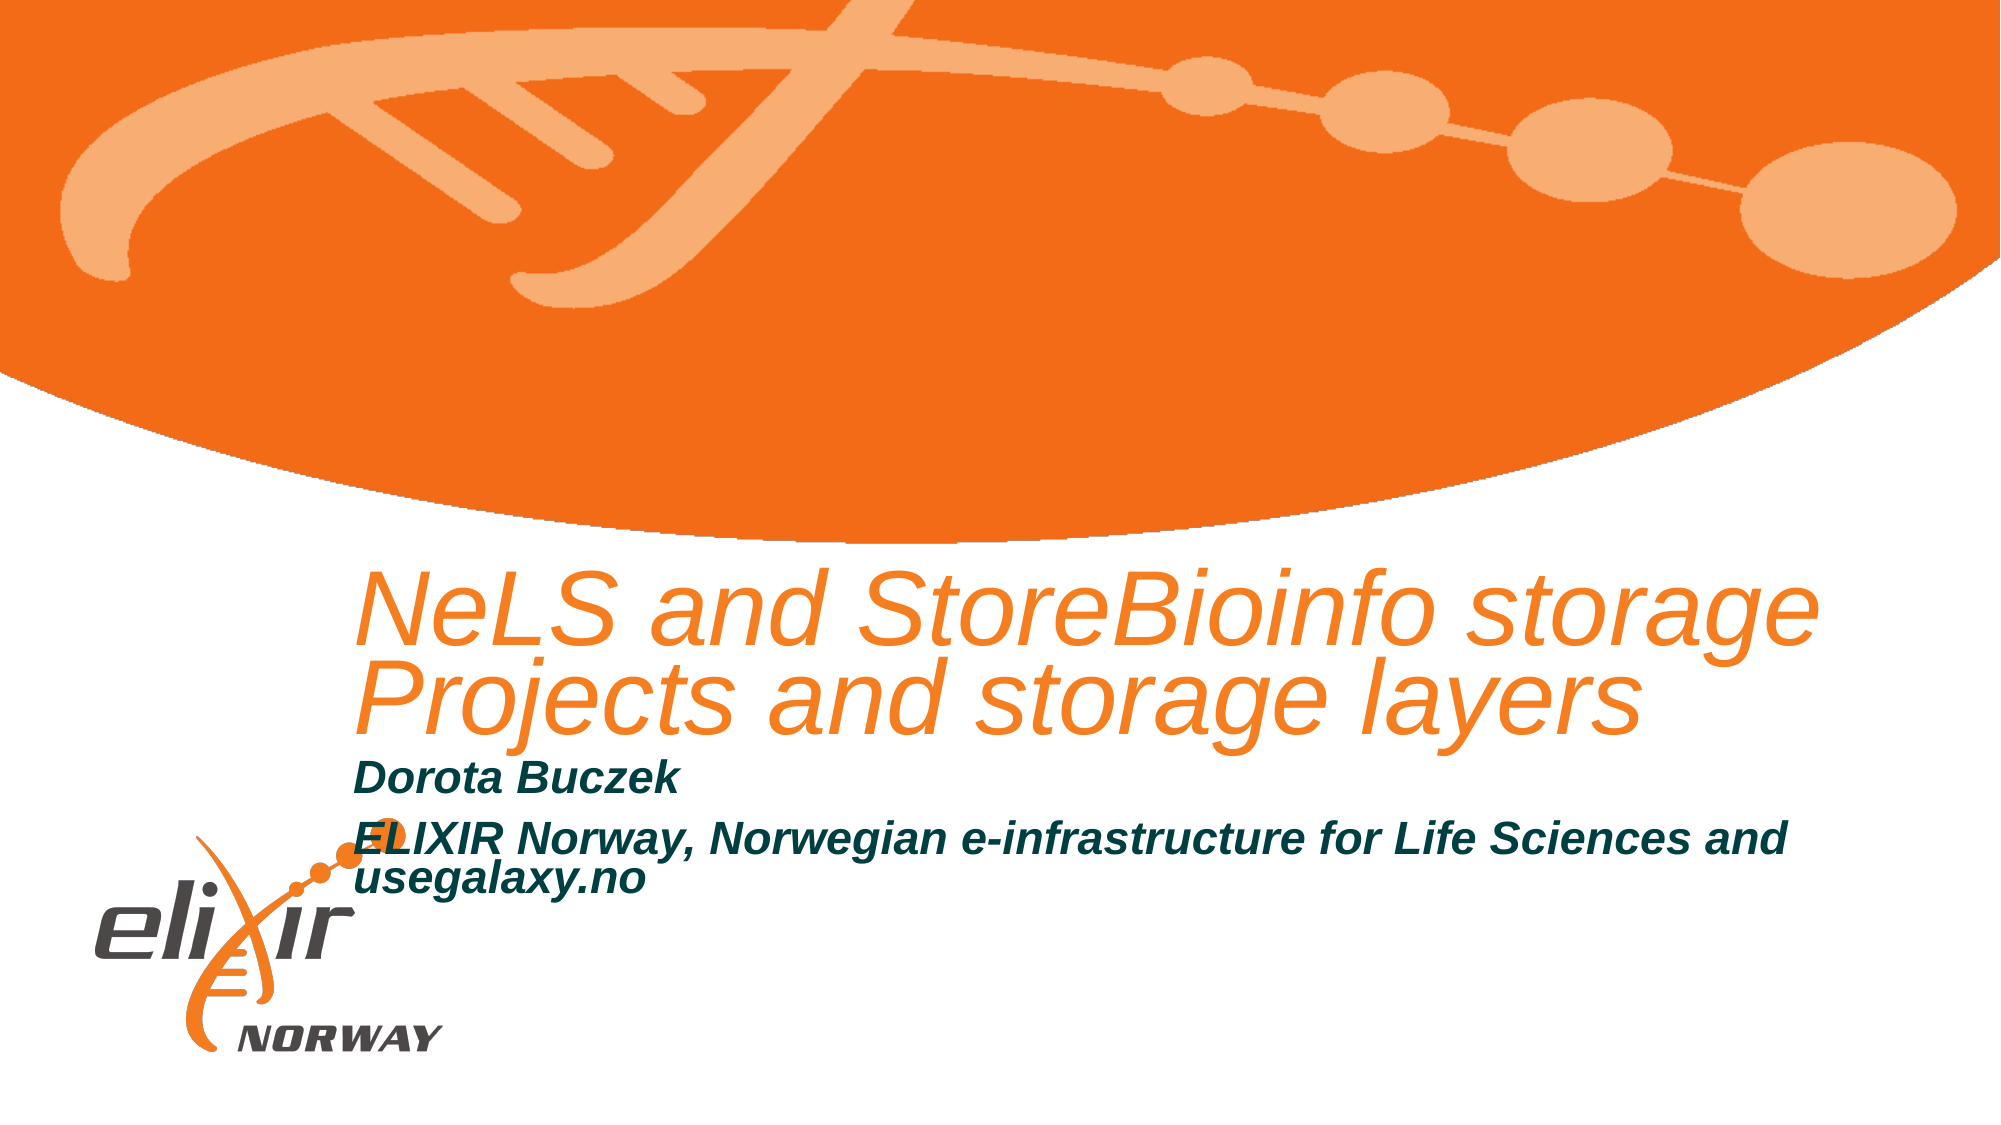

NeLS and StoreBioinfo storage
Projects and storage layers
Dorota Buczek
ELIXIR Norway, Norwegian e-infrastructure for Life Sciences and usegalaxy.no